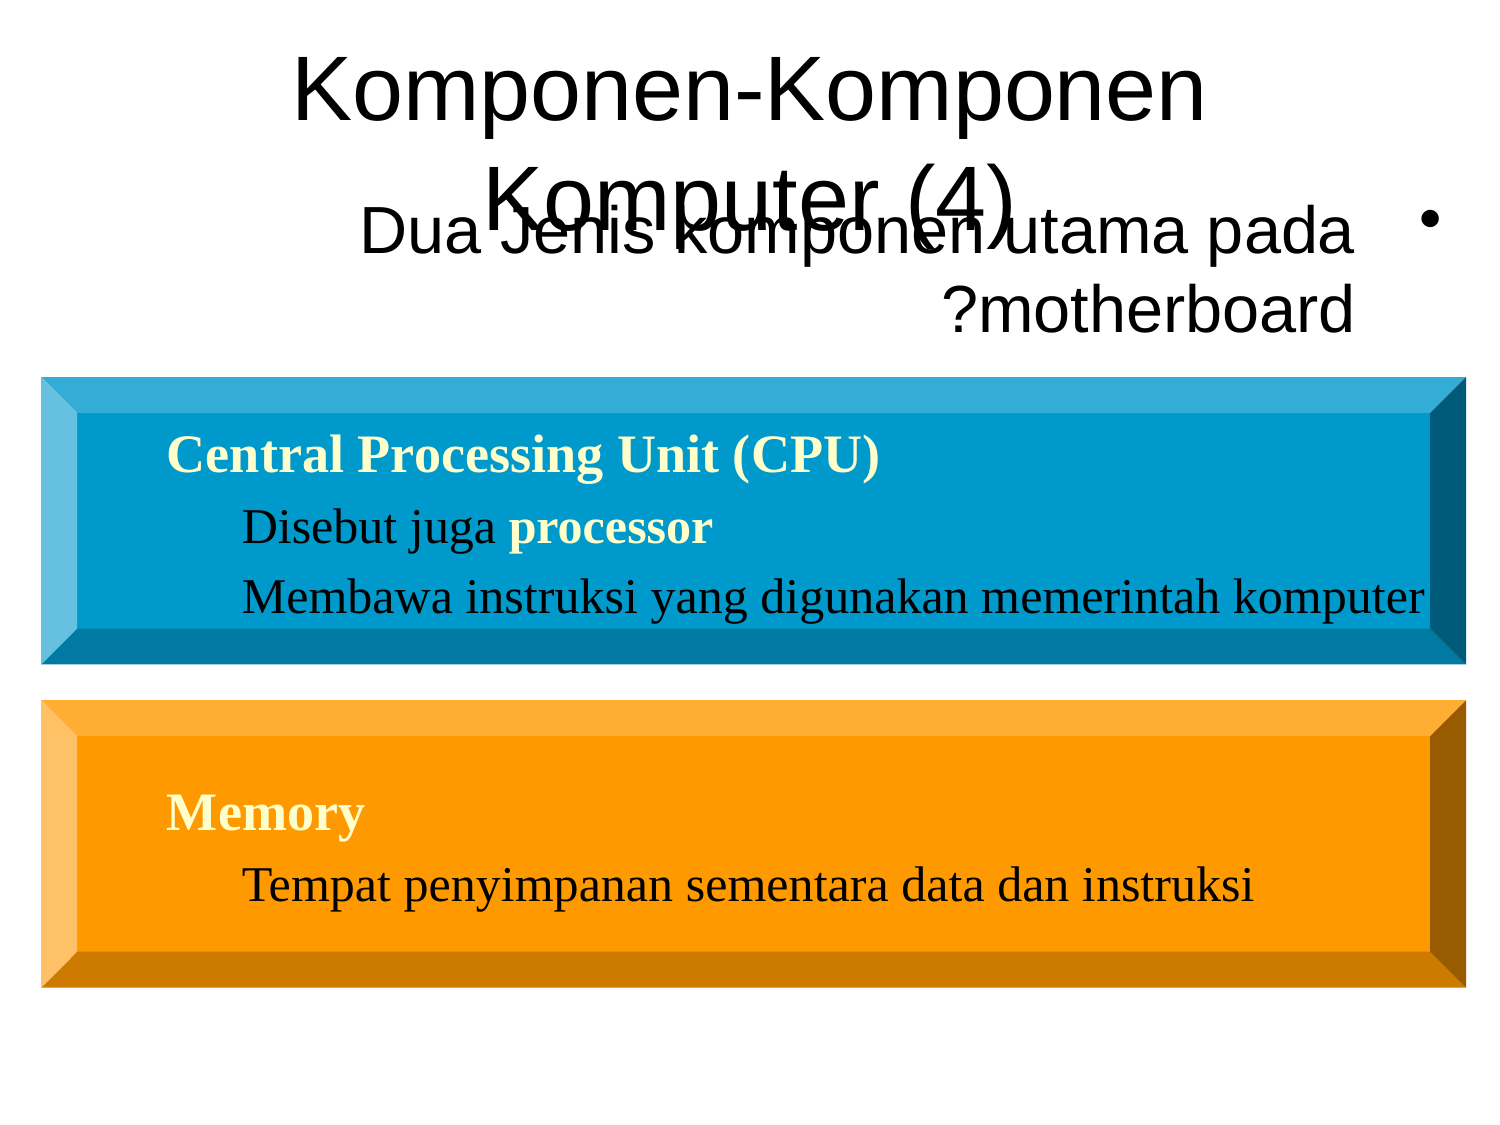

Komponen-Komponen Komputer (4)
Dua Jenis komponen utama pada motherboard?
Central Processing Unit (CPU)
Disebut juga processor
Membawa instruksi yang digunakan memerintah komputer
Memory
Tempat penyimpanan sementara data dan instruksi